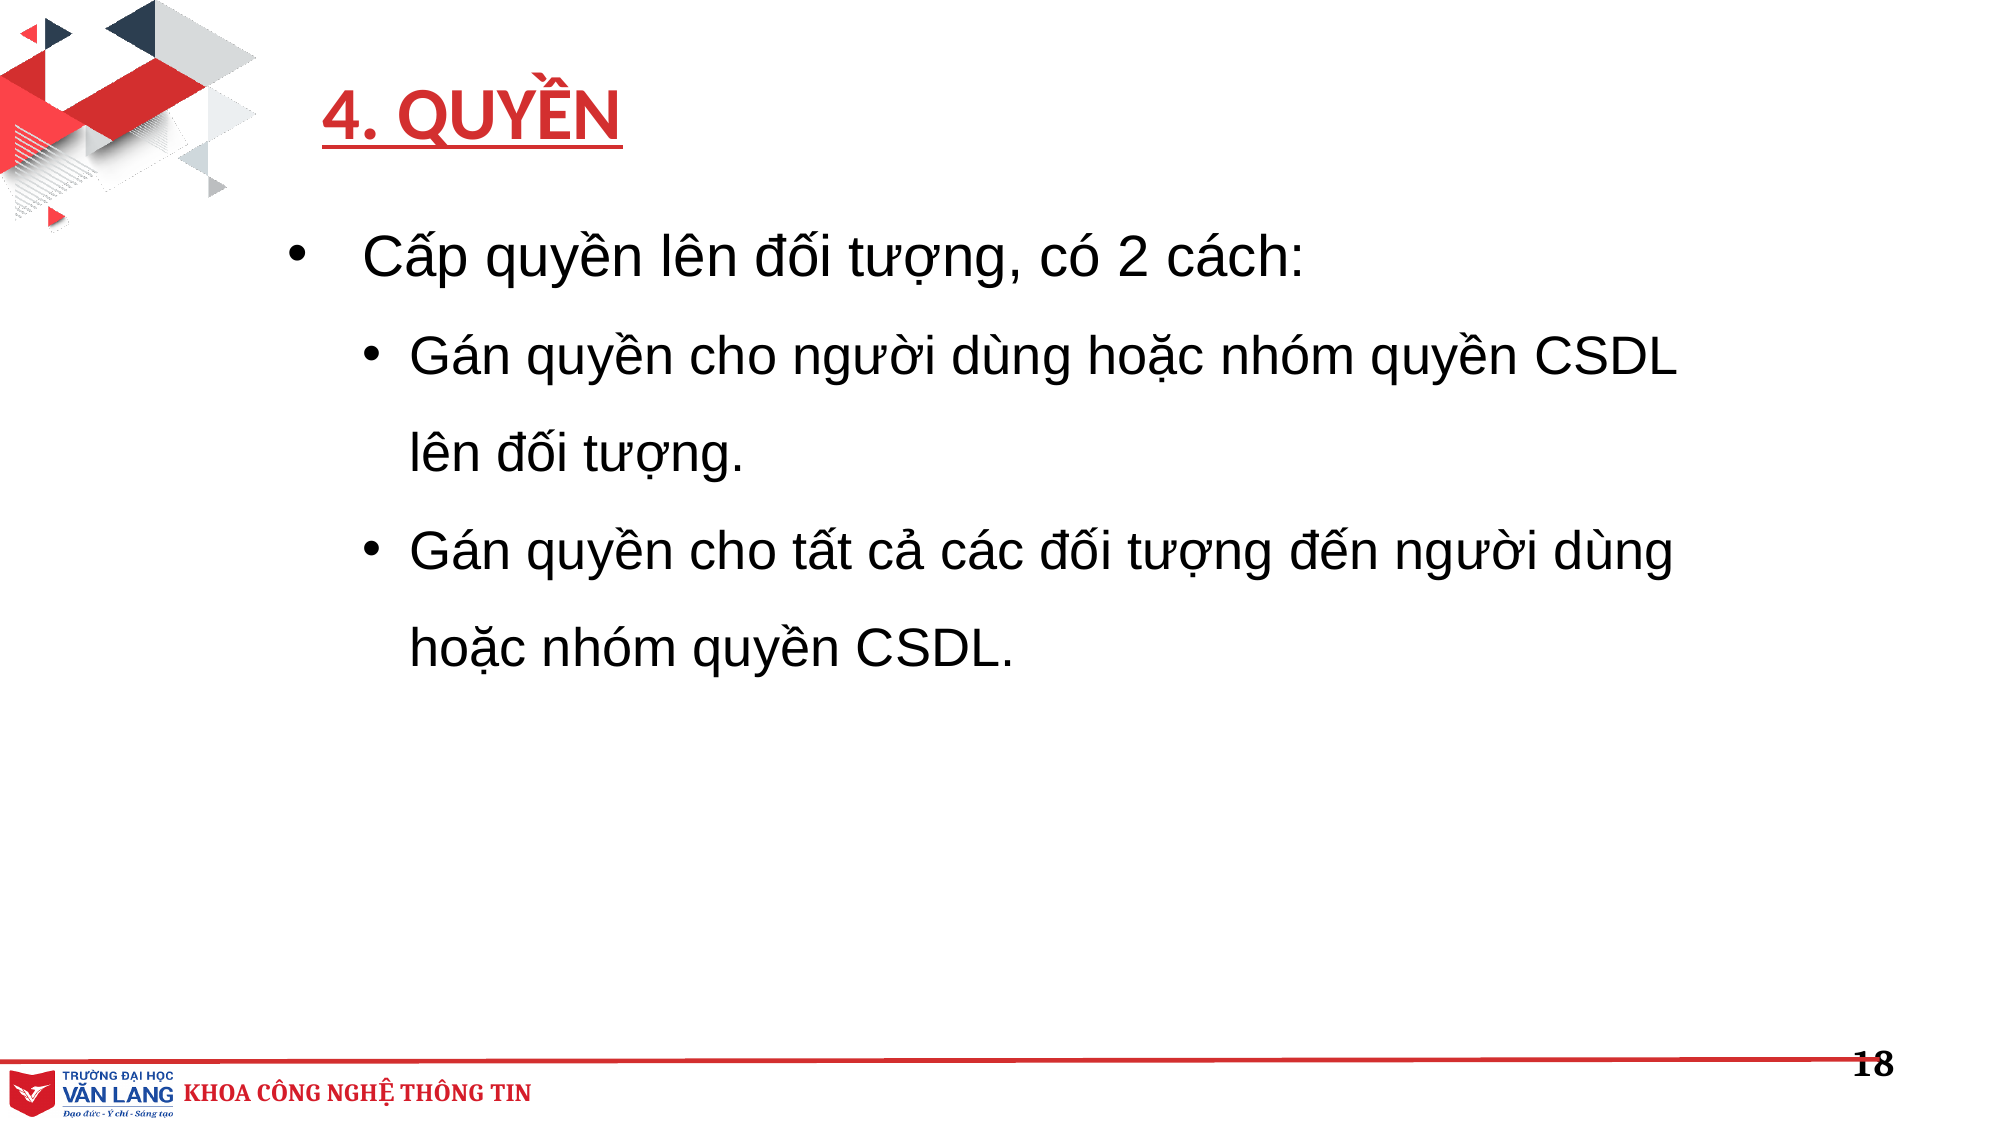

4. QUYỀN

Cấp quyền lên đối tượng, có 2 cách:
Gán quyền cho người dùng hoặc nhóm quyền CSDL lên đối tượng.
Gán quyền cho tất cả các đối tượng đến người dùng hoặc nhóm quyền CSDL.